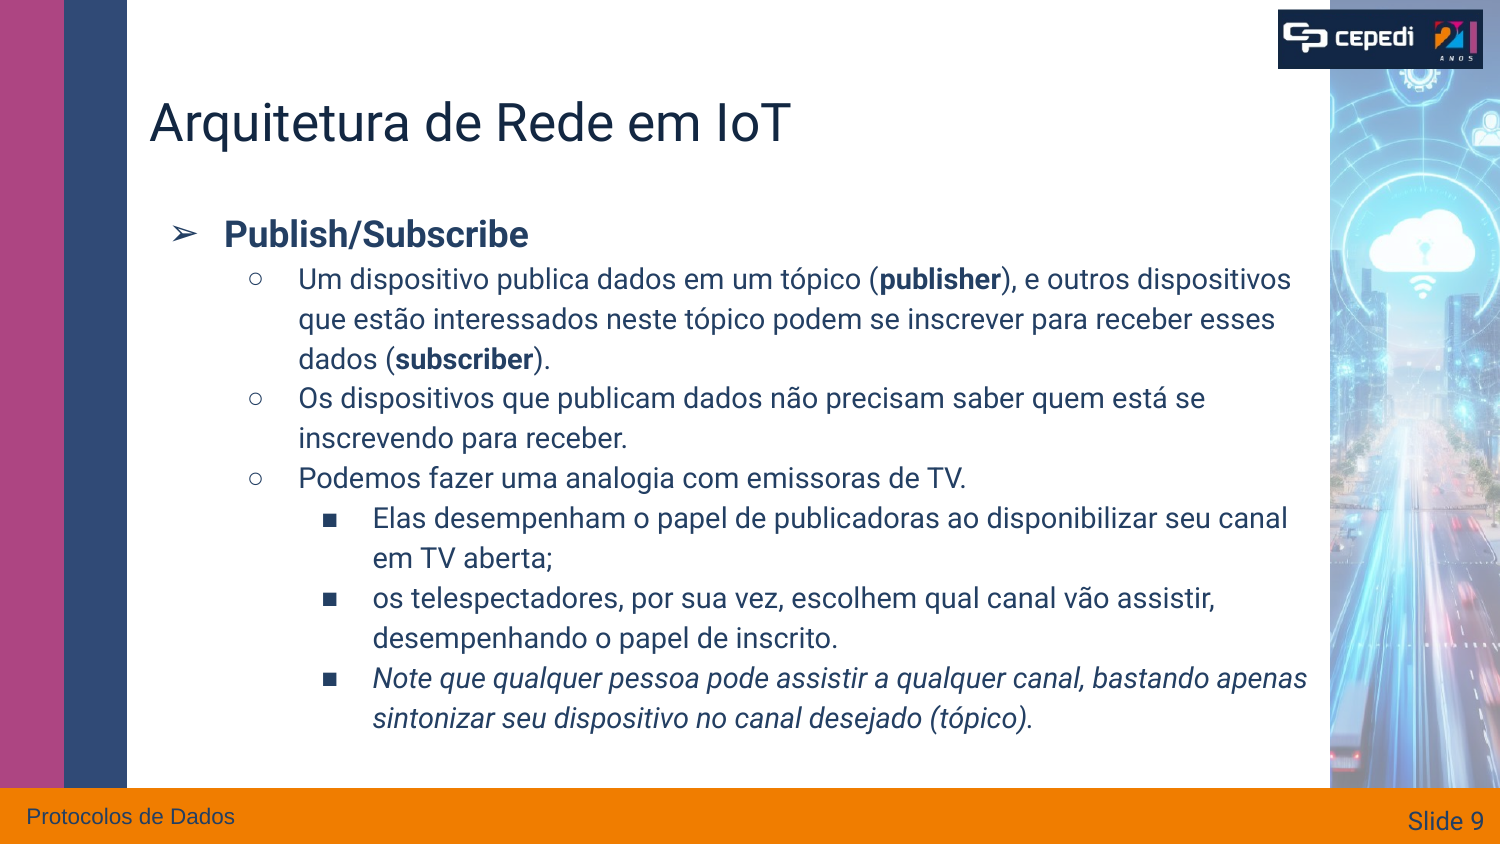

# Arquitetura de Rede em IoT
Publish/Subscribe
Um dispositivo publica dados em um tópico (publisher), e outros dispositivos que estão interessados neste tópico podem se inscrever para receber esses dados (subscriber).
Os dispositivos que publicam dados não precisam saber quem está se inscrevendo para receber.
Podemos fazer uma analogia com emissoras de TV.
Elas desempenham o papel de publicadoras ao disponibilizar seu canal em TV aberta;
os telespectadores, por sua vez, escolhem qual canal vão assistir, desempenhando o papel de inscrito.
Note que qualquer pessoa pode assistir a qualquer canal, bastando apenas sintonizar seu dispositivo no canal desejado (tópico).
Protocolos de Dados
Slide 9